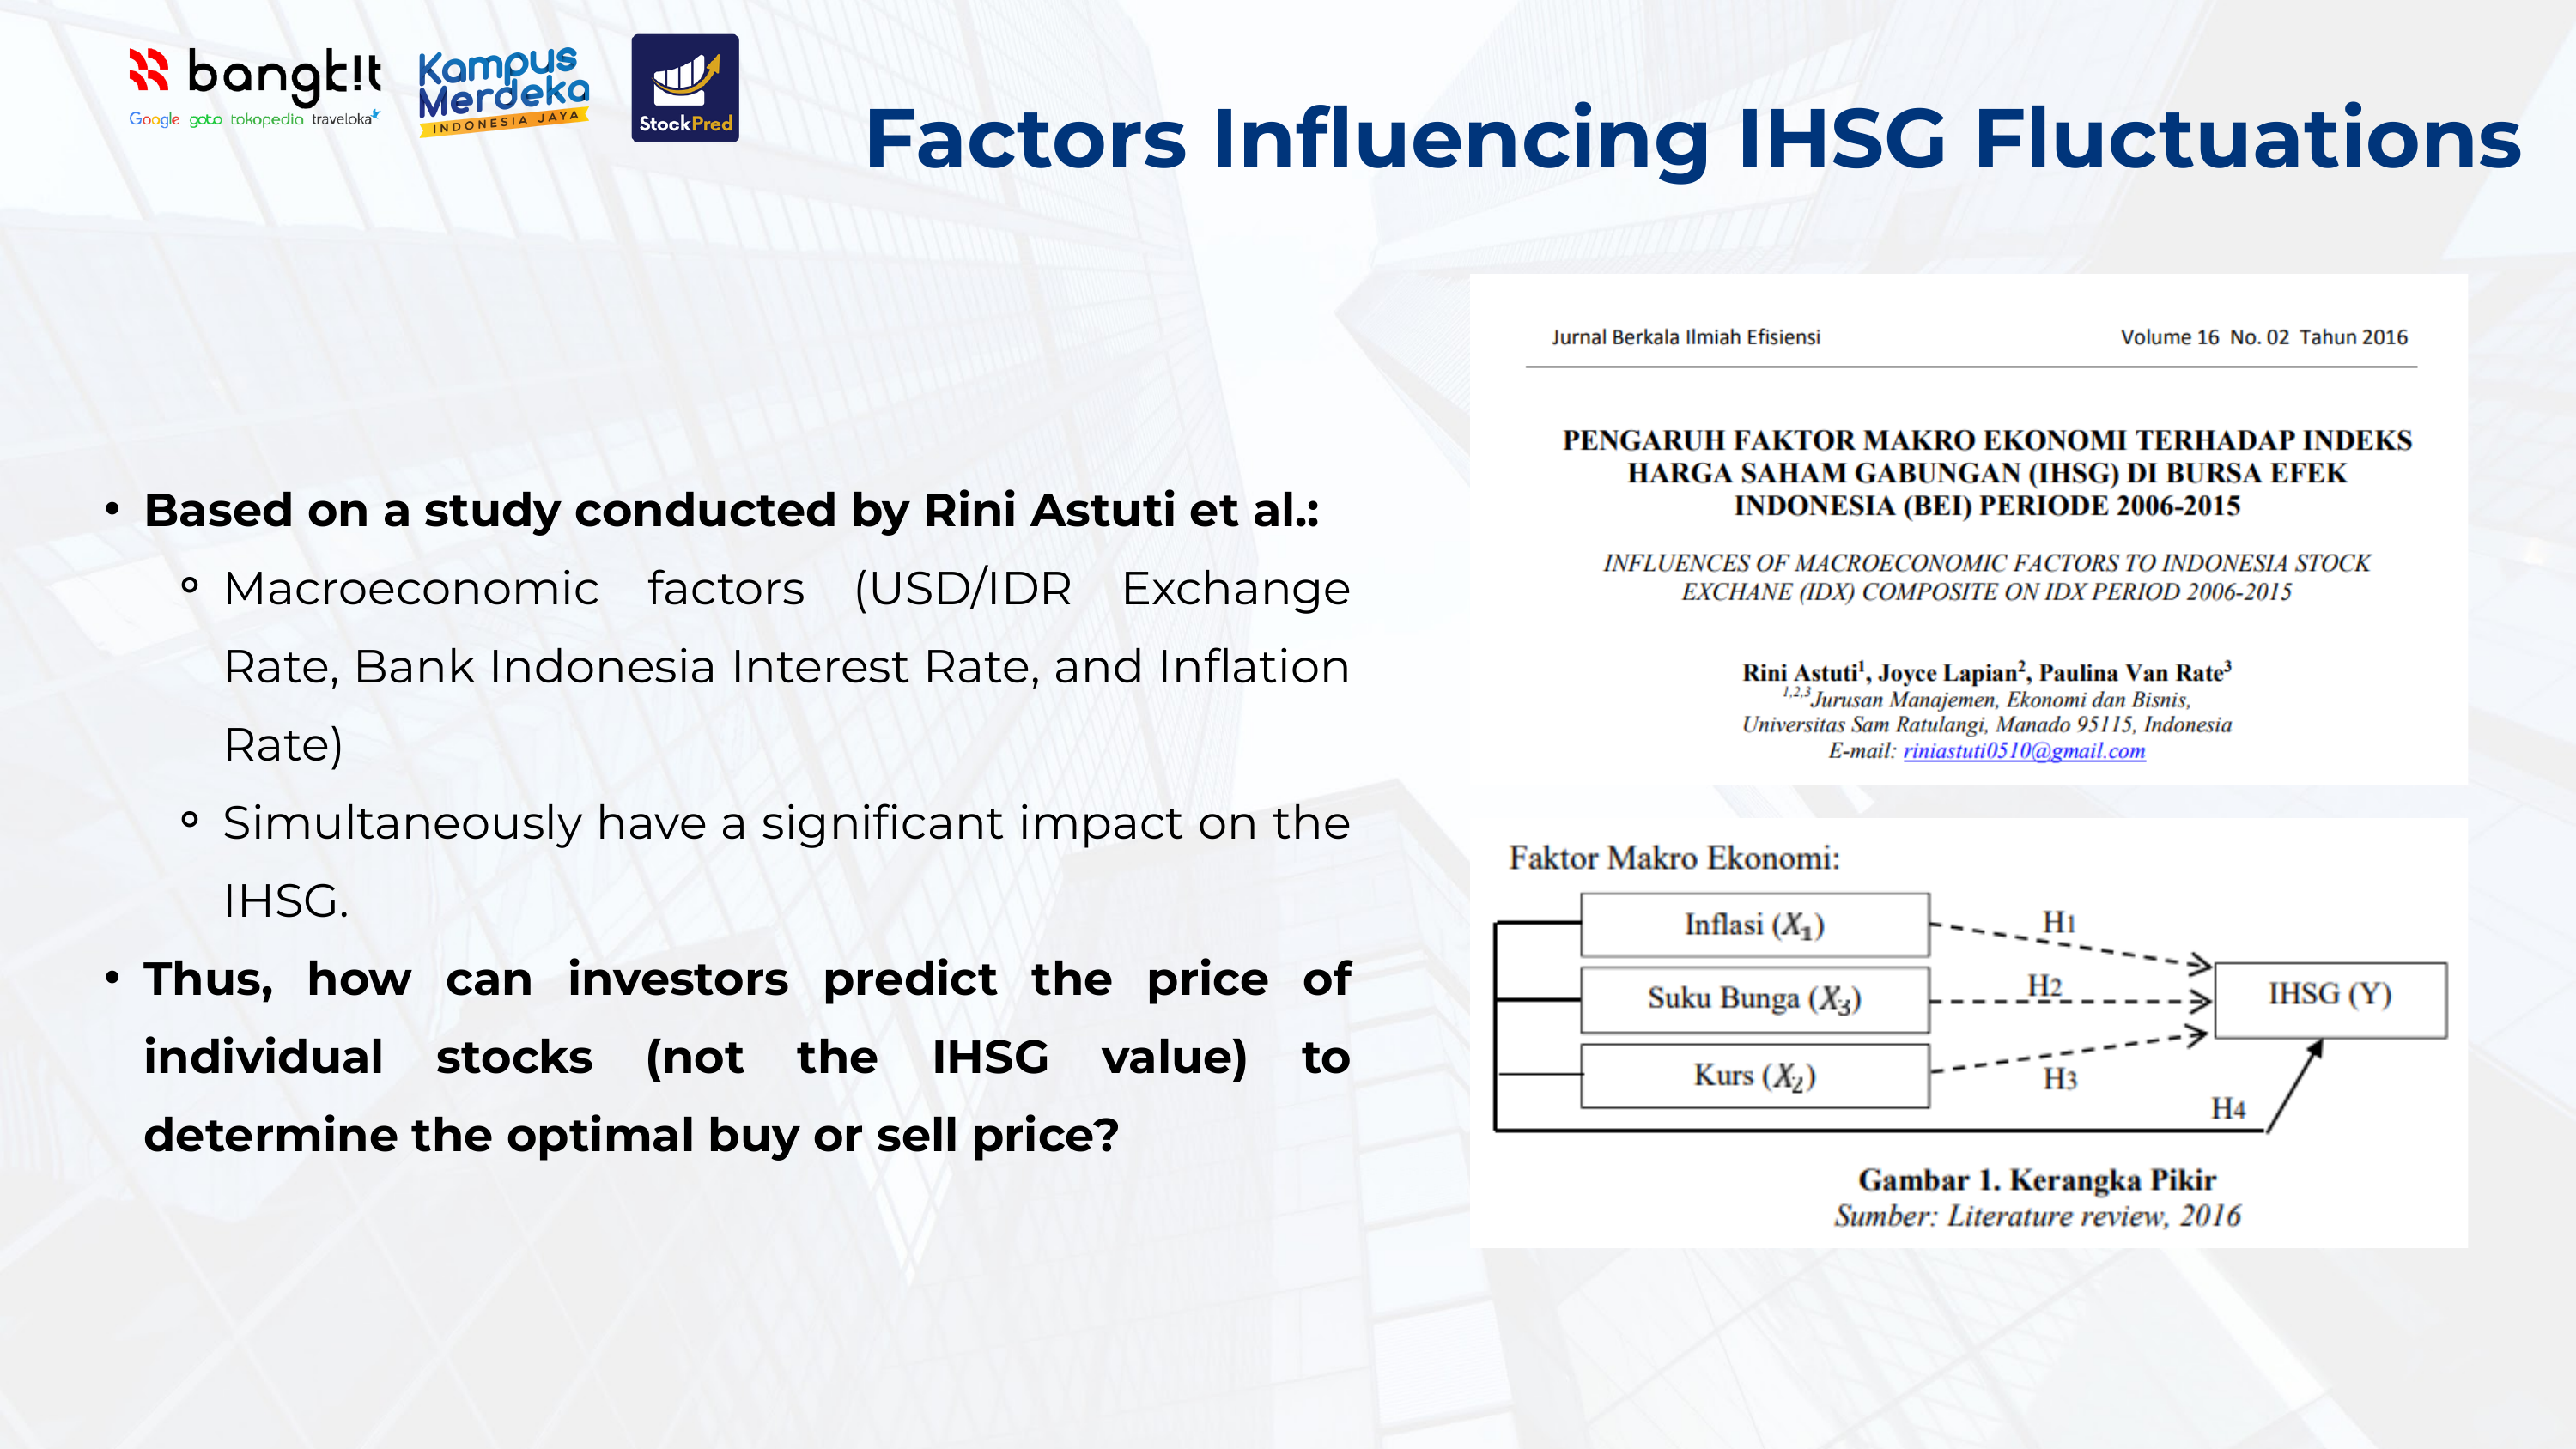

Factors Influencing IHSG Fluctuations

Based on a study conducted by Rini Astuti et al.:
Macroeconomic factors (USD/IDR Exchange Rate, Bank Indonesia Interest Rate, and Inflation Rate)
Simultaneously have a significant impact on the IHSG.
Thus, how can investors predict the price of individual stocks (not the IHSG value) to determine the optimal buy or sell price?